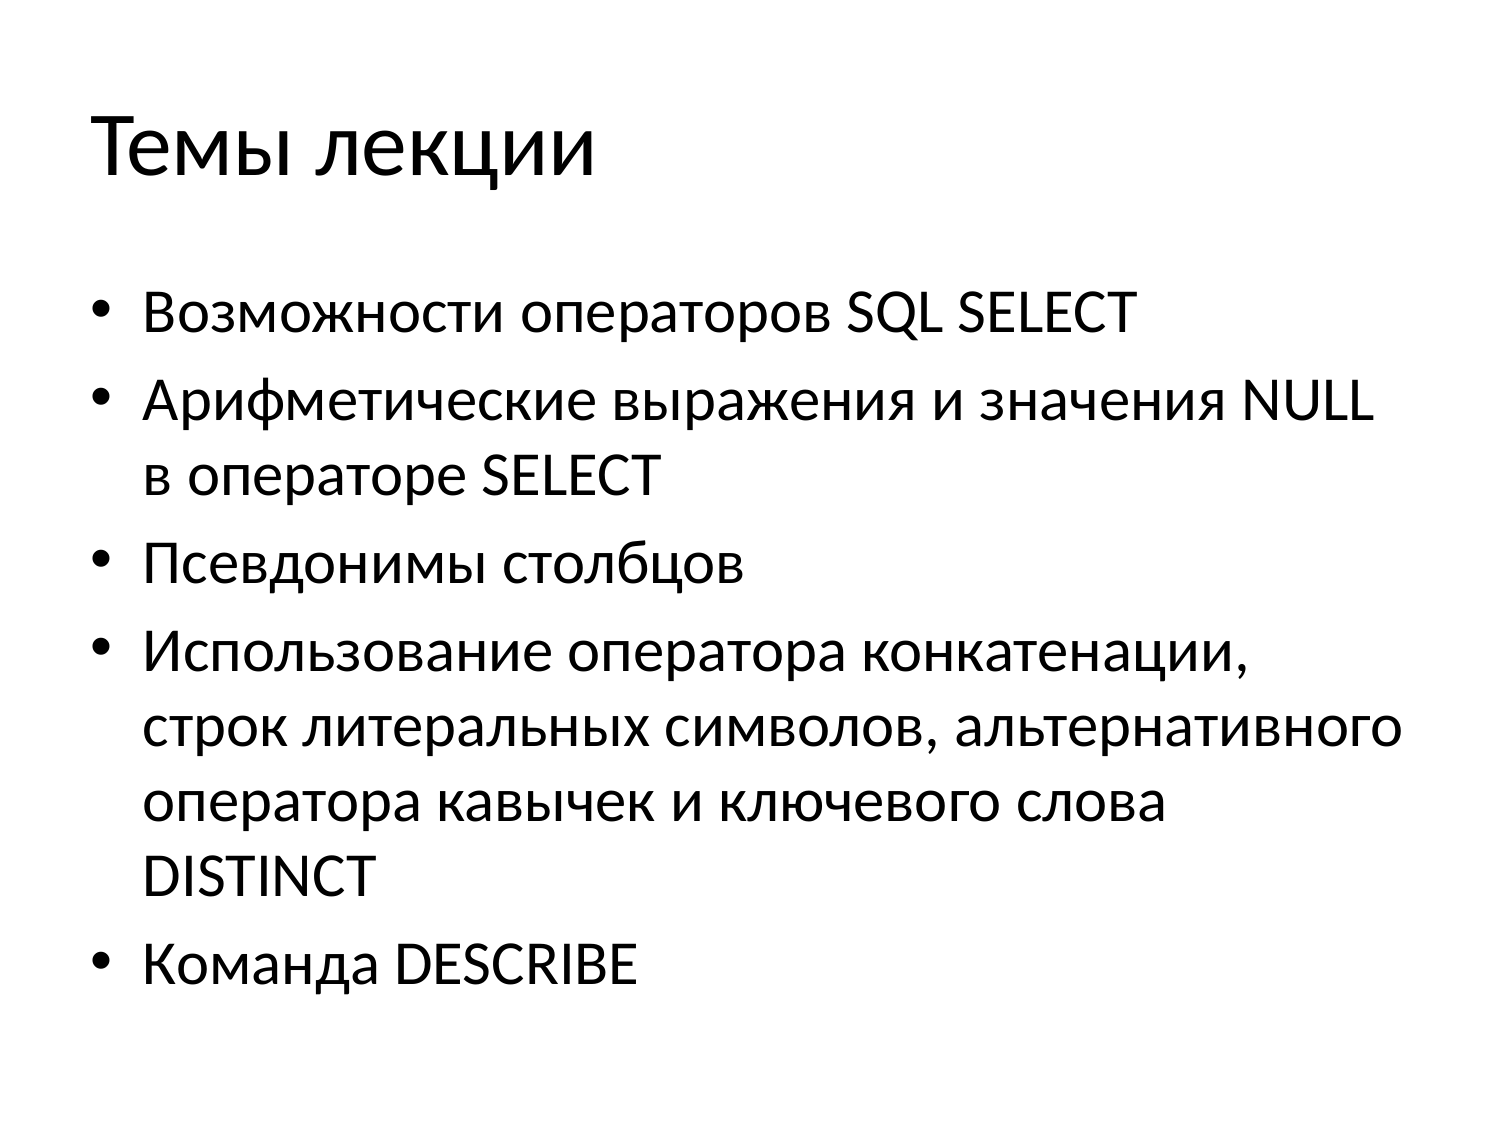

# Темы лекции
Возможности операторов SQL SELECT
Арифметические выражения и значения NULL в операторе SELECT
Псевдонимы столбцов
Использование оператора конкатенации, строк литеральных символов, альтернативного оператора кавычек и ключевого слова DISTINCT
Команда DESCRIBE